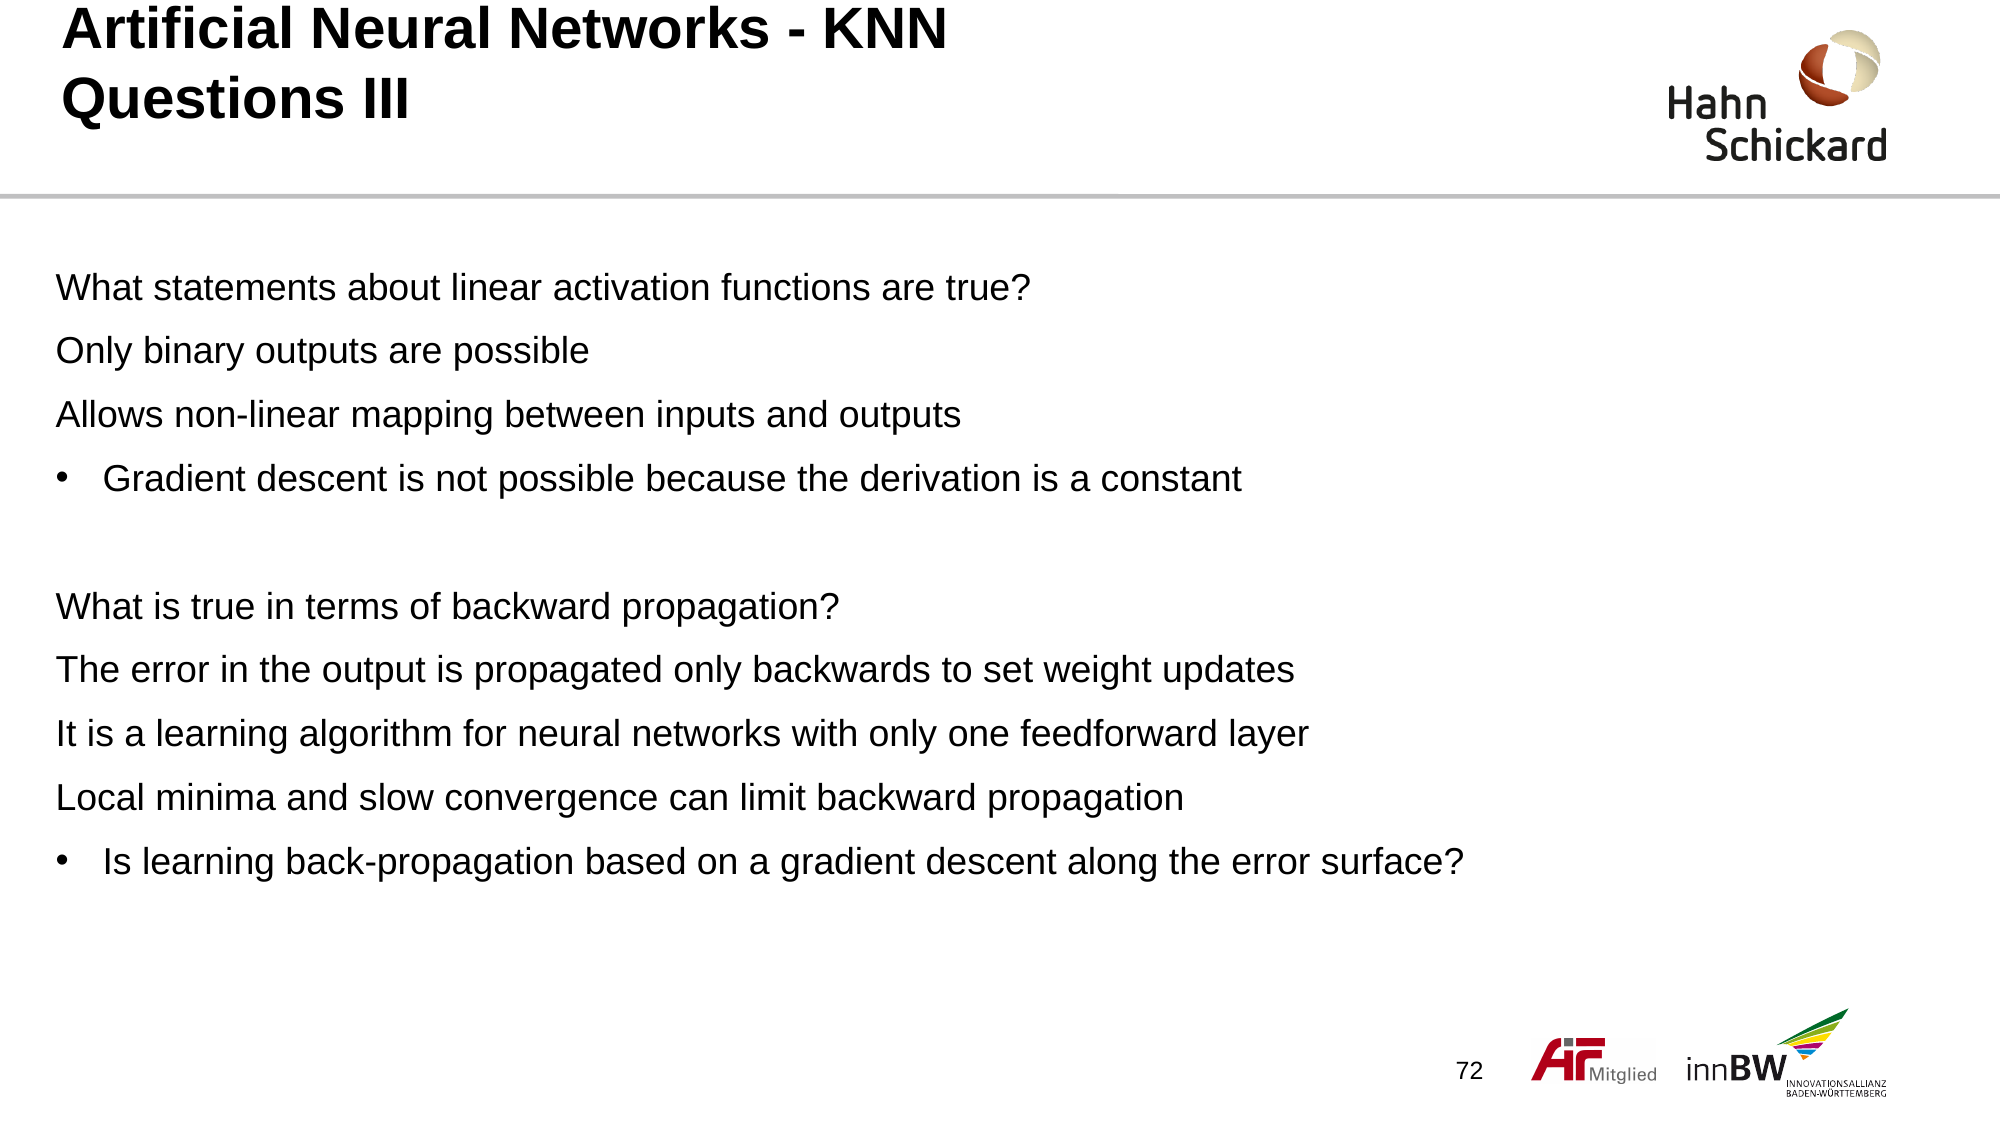

# Artificial Neural Networks - KNN Questions III

What statements about linear activation functions are true?
Only binary outputs are possible
Allows non-linear mapping between inputs and outputs
Gradient descent is not possible because the derivation is a constant

What is true in terms of backward propagation?
The error in the output is propagated only backwards to set weight updates
It is a learning algorithm for neural networks with only one feedforward layer
Local minima and slow convergence can limit backward propagation
Is learning back-propagation based on a gradient descent along the error surface?
72